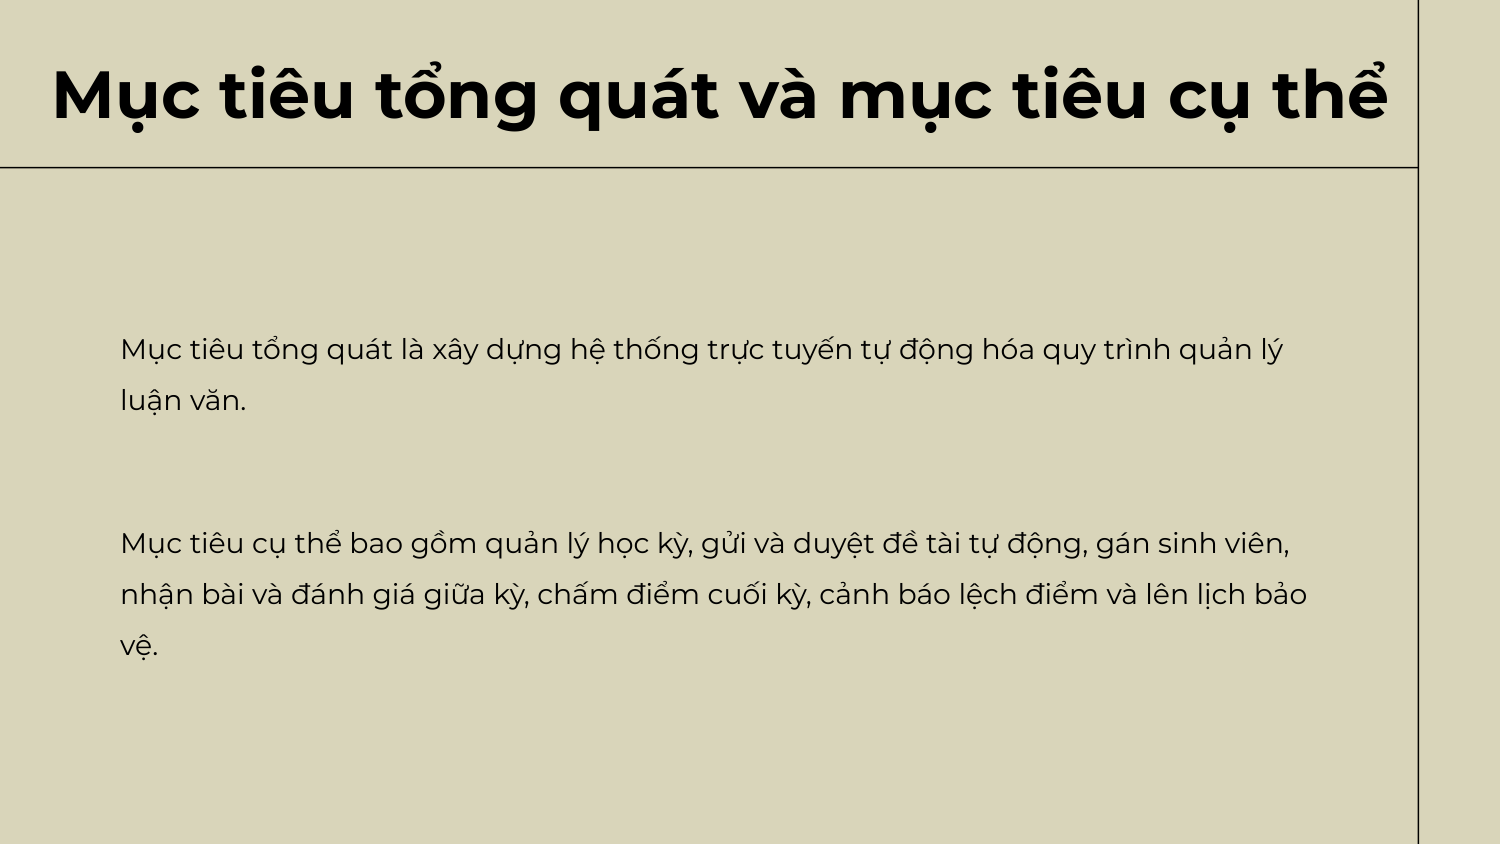

# Mục tiêu tổng quát và mục tiêu cụ thể
Mục tiêu tổng quát là xây dựng hệ thống trực tuyến tự động hóa quy trình quản lý luận văn.

Mục tiêu cụ thể bao gồm quản lý học kỳ, gửi và duyệt đề tài tự động, gán sinh viên, nhận bài và đánh giá giữa kỳ, chấm điểm cuối kỳ, cảnh báo lệch điểm và lên lịch bảo vệ.